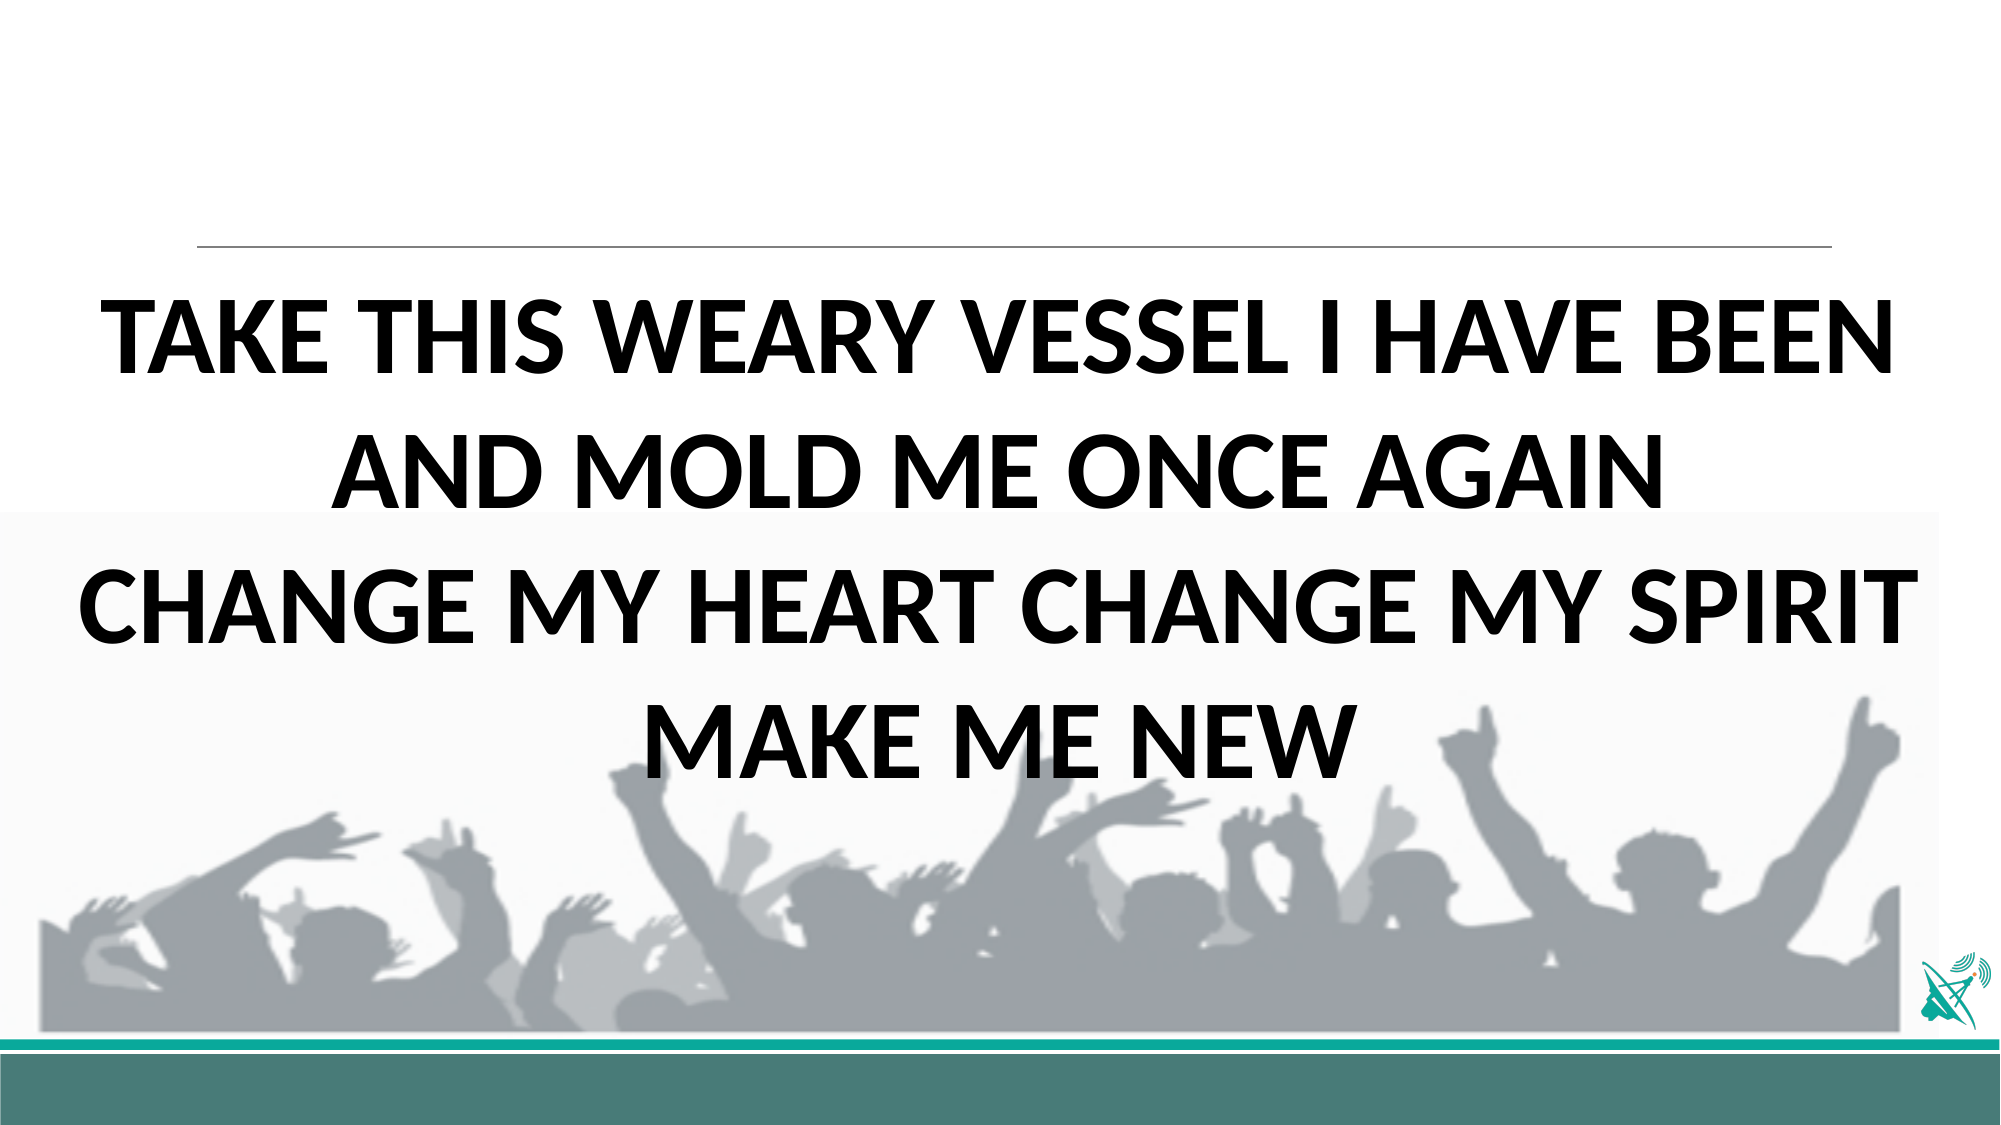

TAKE THIS WEARY VESSEL I HAVE BEEN
AND MOLD ME ONCE AGAIN
CHANGE MY HEART CHANGE MY SPIRIT
MAKE ME NEW